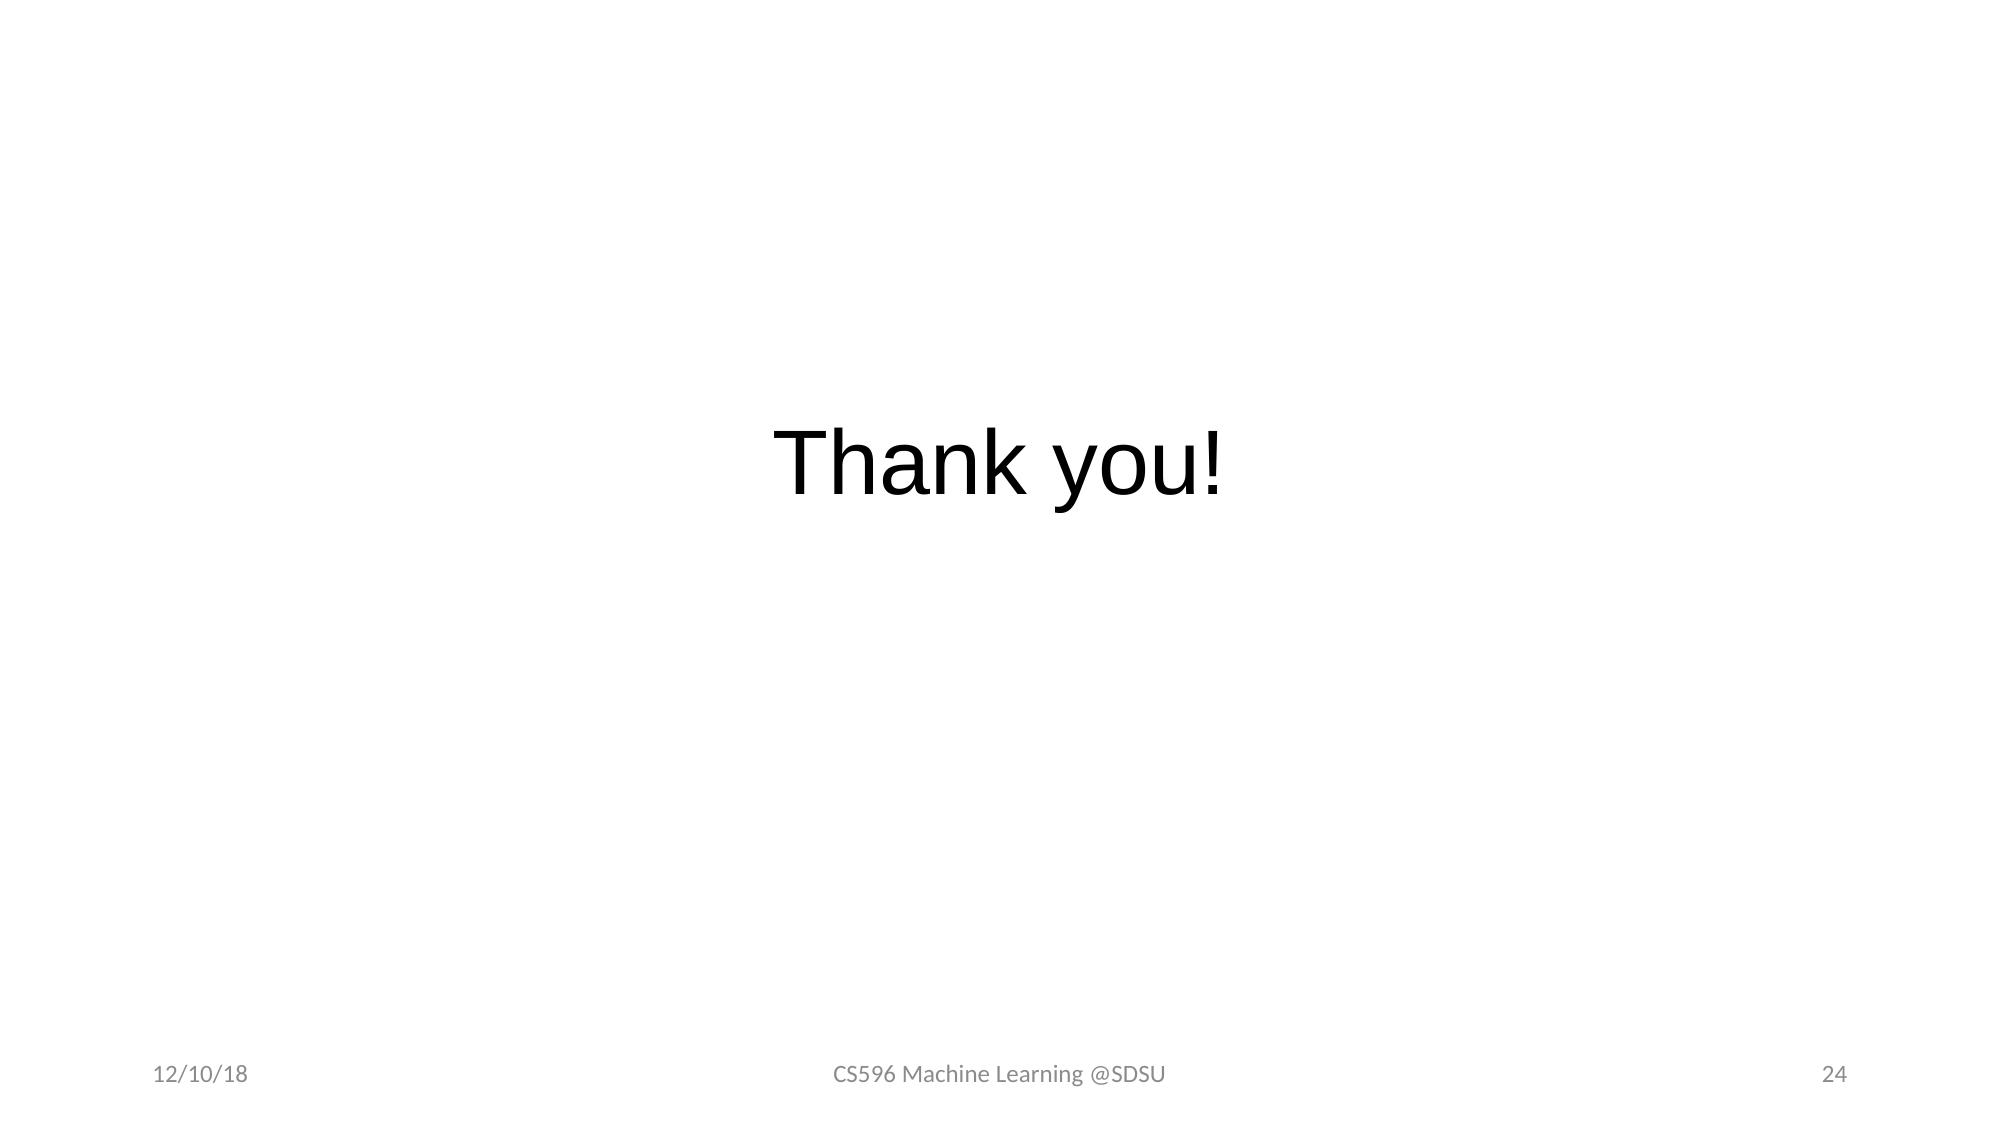

# Thank you!
12/10/18
CS596 Machine Learning @SDSU
24